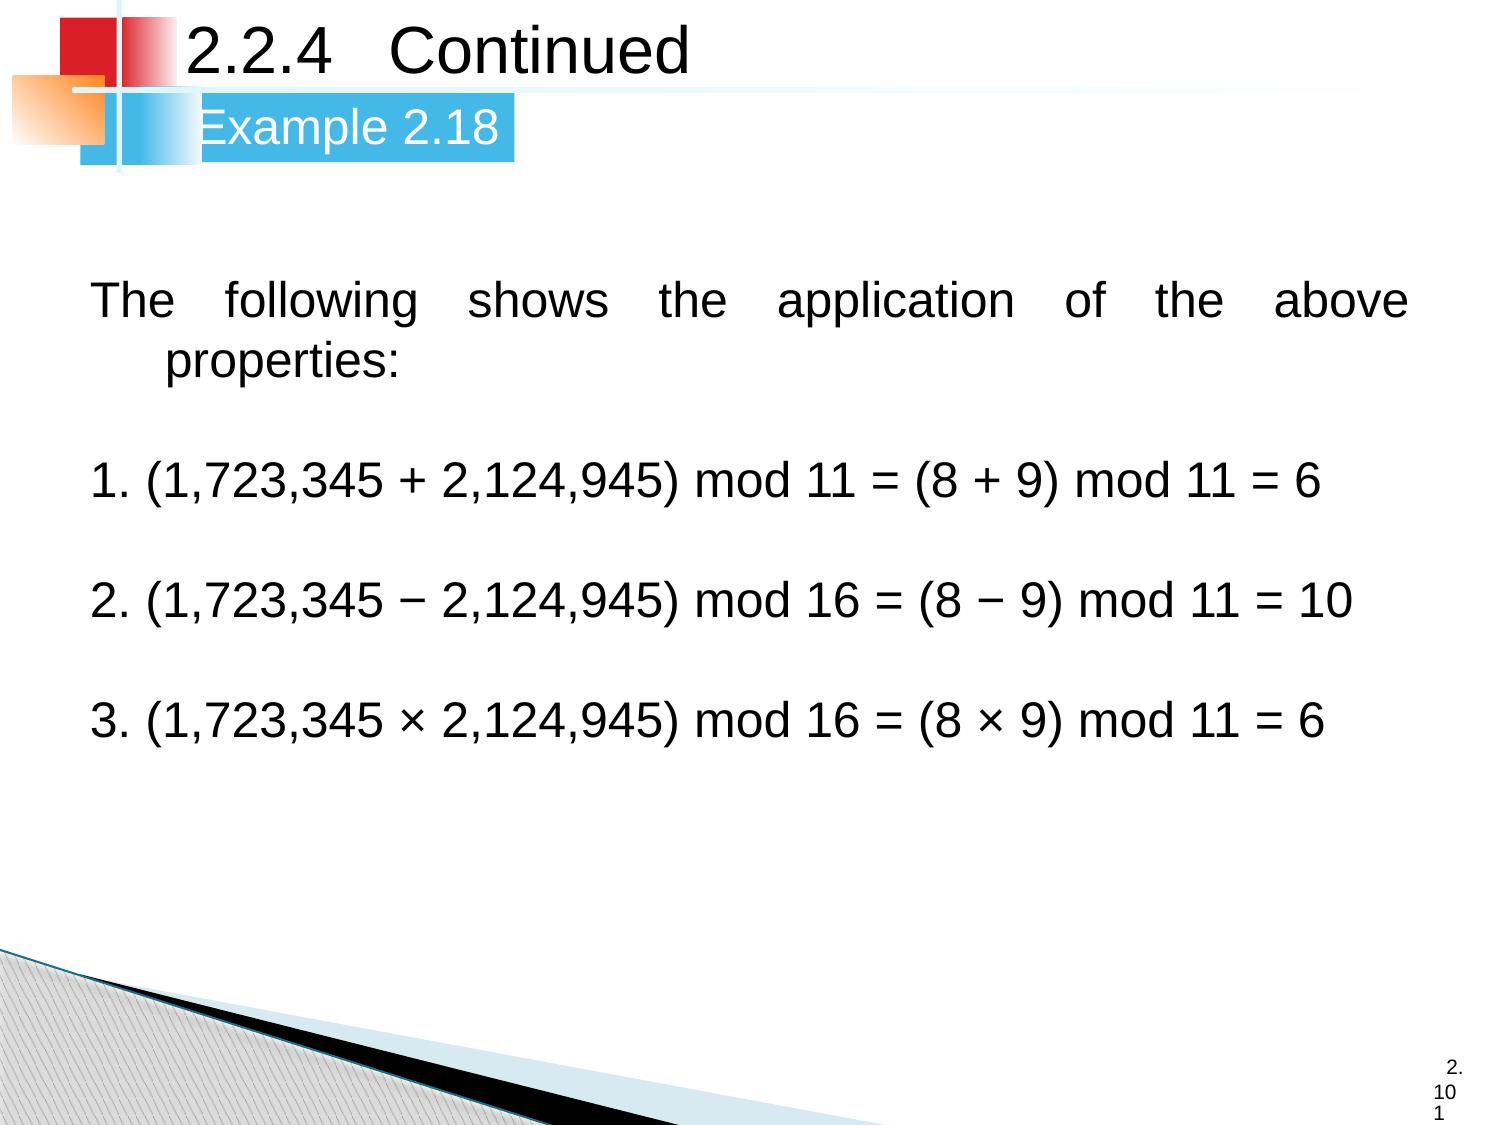

2.2.4   Continued

Example 2.18
The following shows the application of the above properties:

1. (1,723,345 + 2,124,945) mod 11 = (8 + 9) mod 11 = 6

2. (1,723,345 − 2,124,945) mod 16 = (8 − 9) mod 11 = 10

3. (1,723,345 × 2,124,945) mod 16 = (8 × 9) mod 11 = 6
2.101